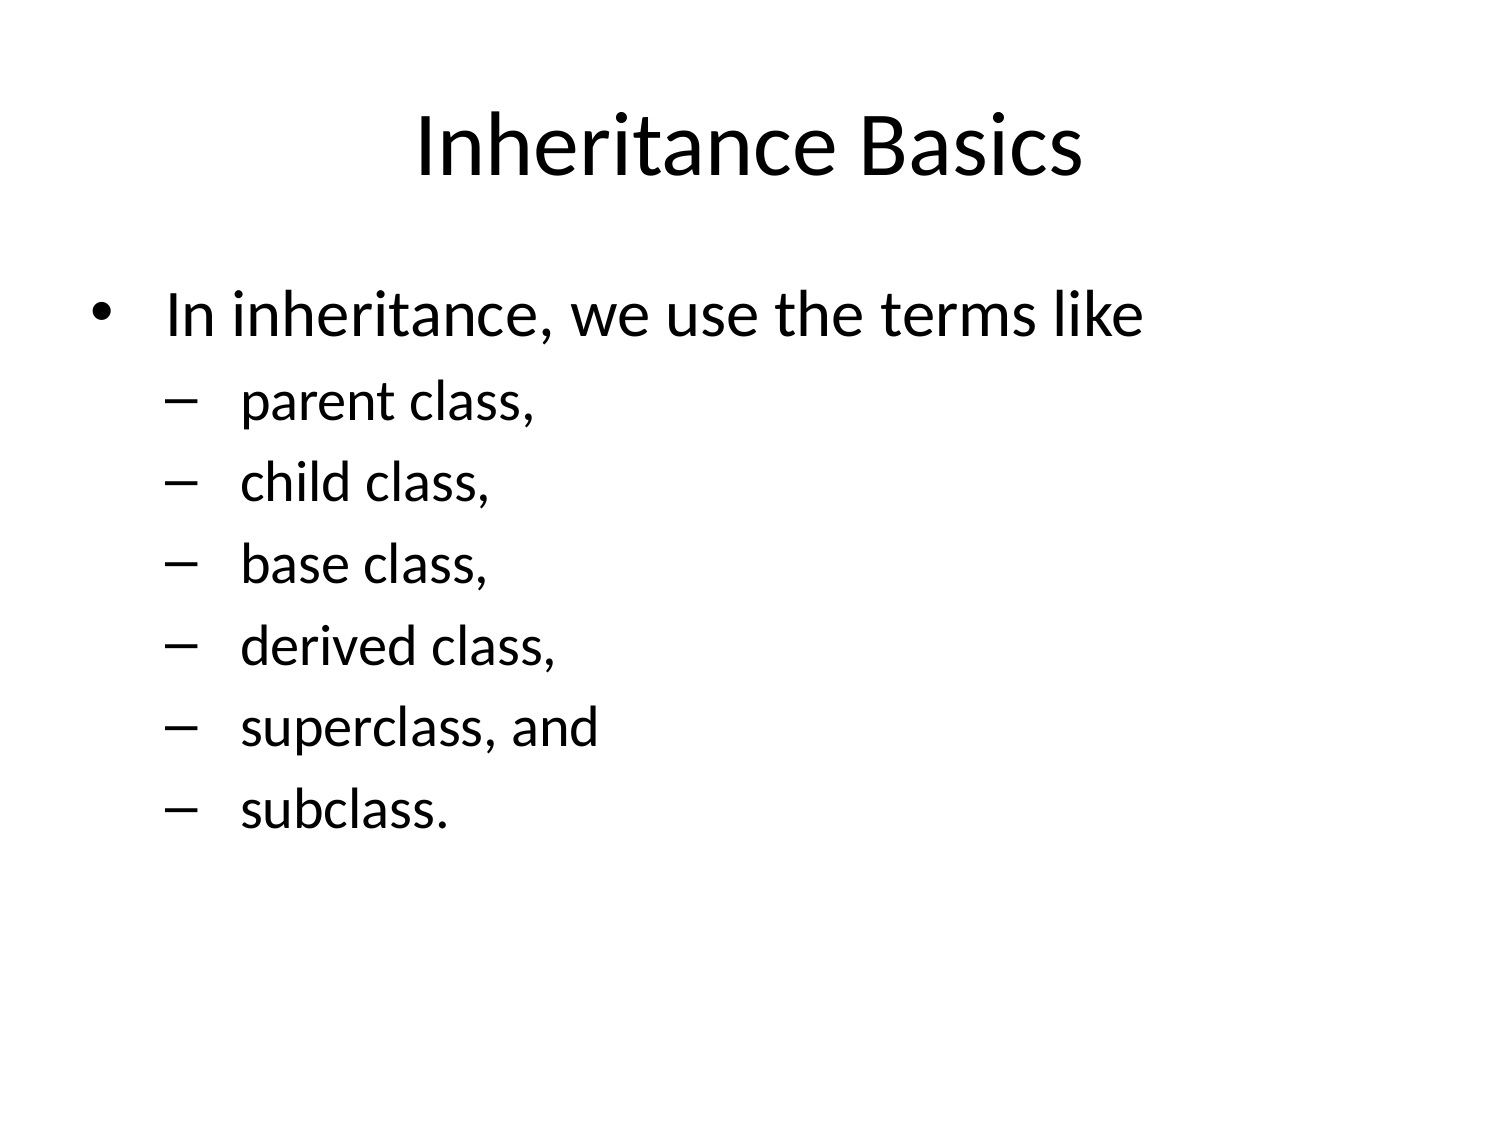

# Inheritance Basics
In inheritance, we use the terms like
parent class,
child class,
base class,
derived class,
superclass, and
subclass.